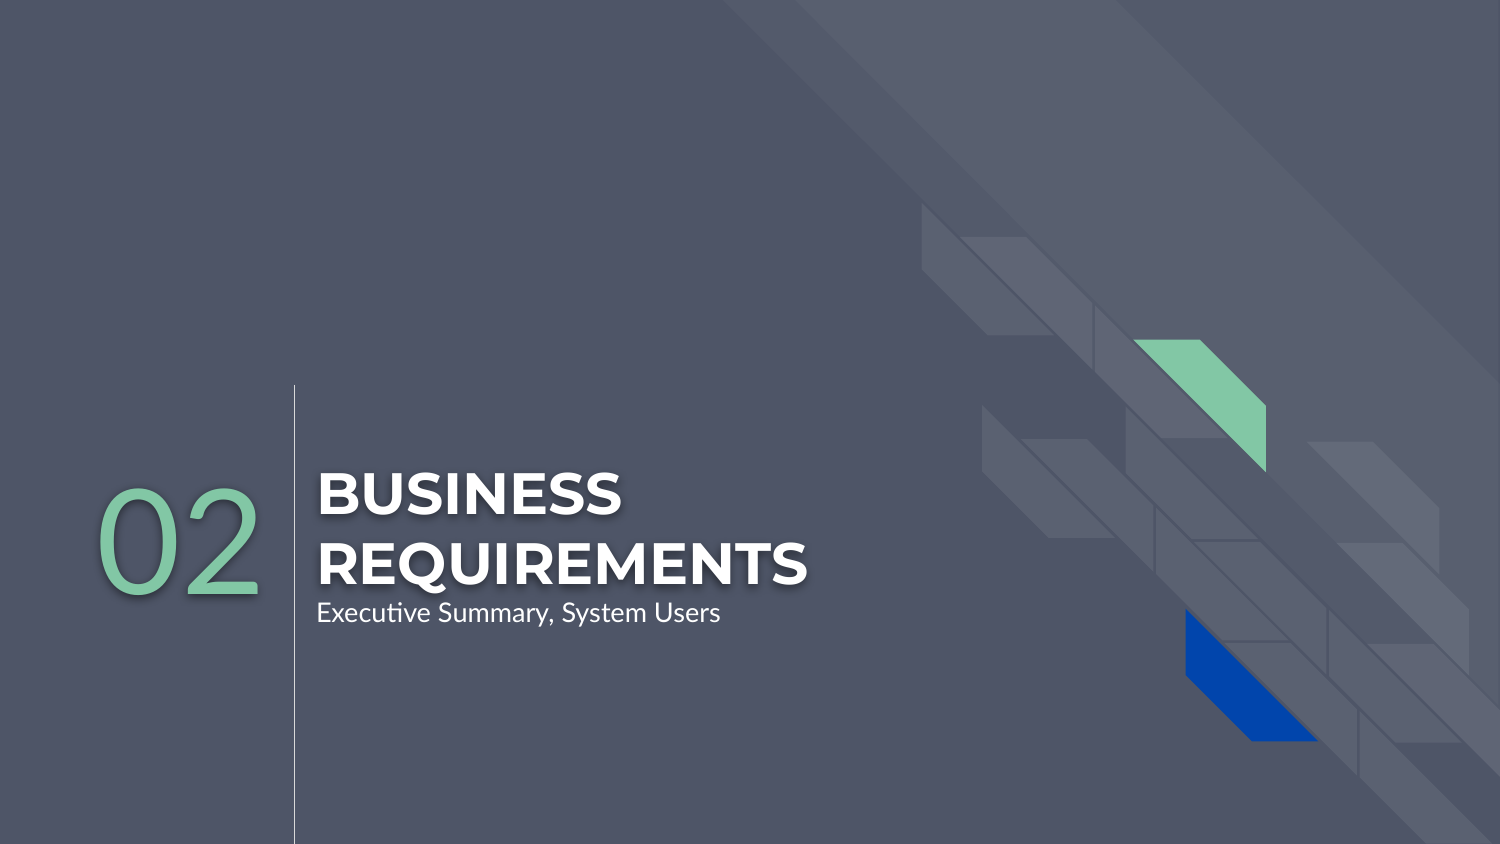

# BUSINESS
REQUIREMENTS
02
Executive Summary, System Users